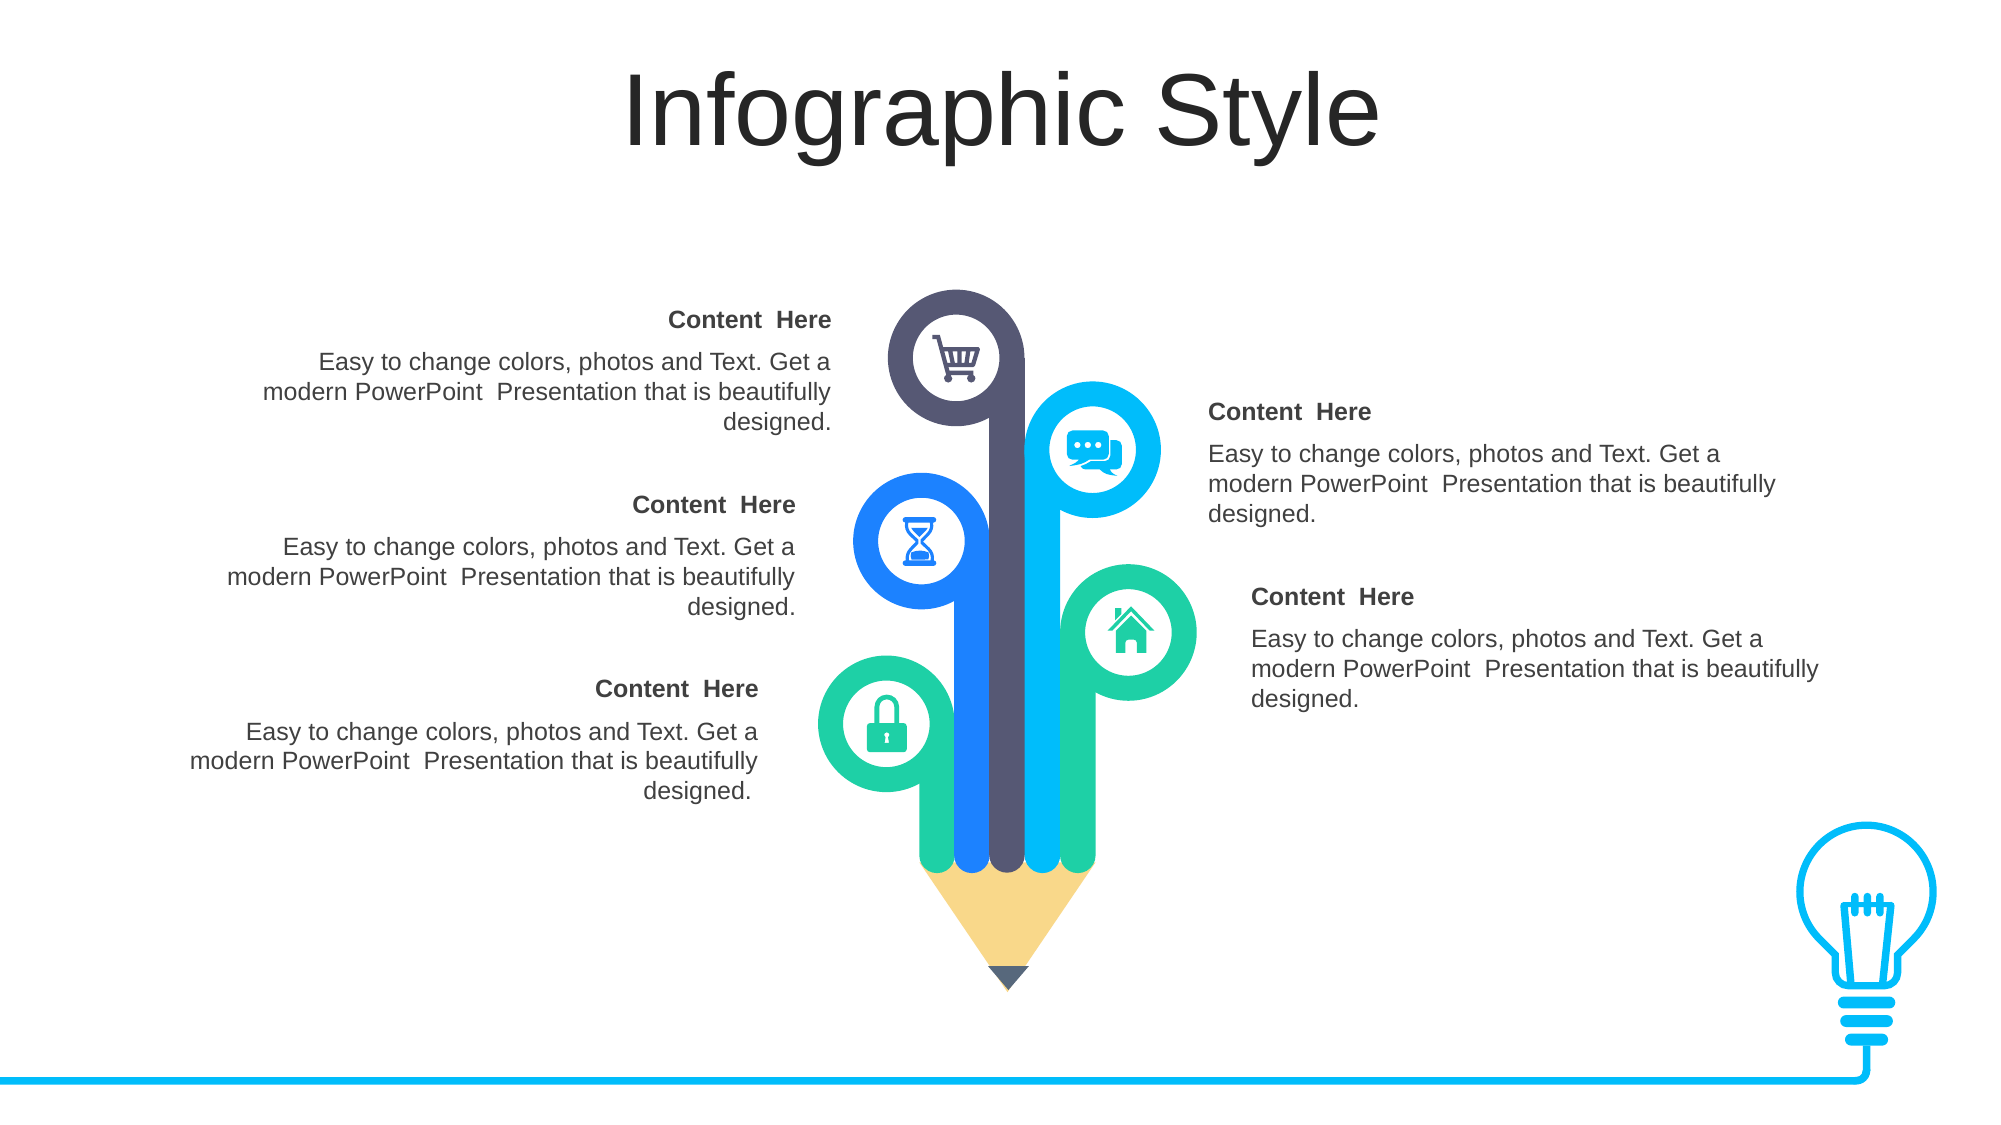

Infographic Style
Content  Here
Easy to change colors, photos and Text. Get a modern PowerPoint  Presentation that is beautifully designed.

Content  Here
Easy to change colors, photos and Text. Get a modern PowerPoint  Presentation that is beautifully designed.

Content  Here
Easy to change colors, photos and Text. Get a modern PowerPoint  Presentation that is beautifully designed.

Content  Here
Easy to change colors, photos and Text. Get a modern PowerPoint  Presentation that is beautifully designed.

Content  Here
Easy to change colors, photos and Text. Get a modern PowerPoint  Presentation that is beautifully designed.